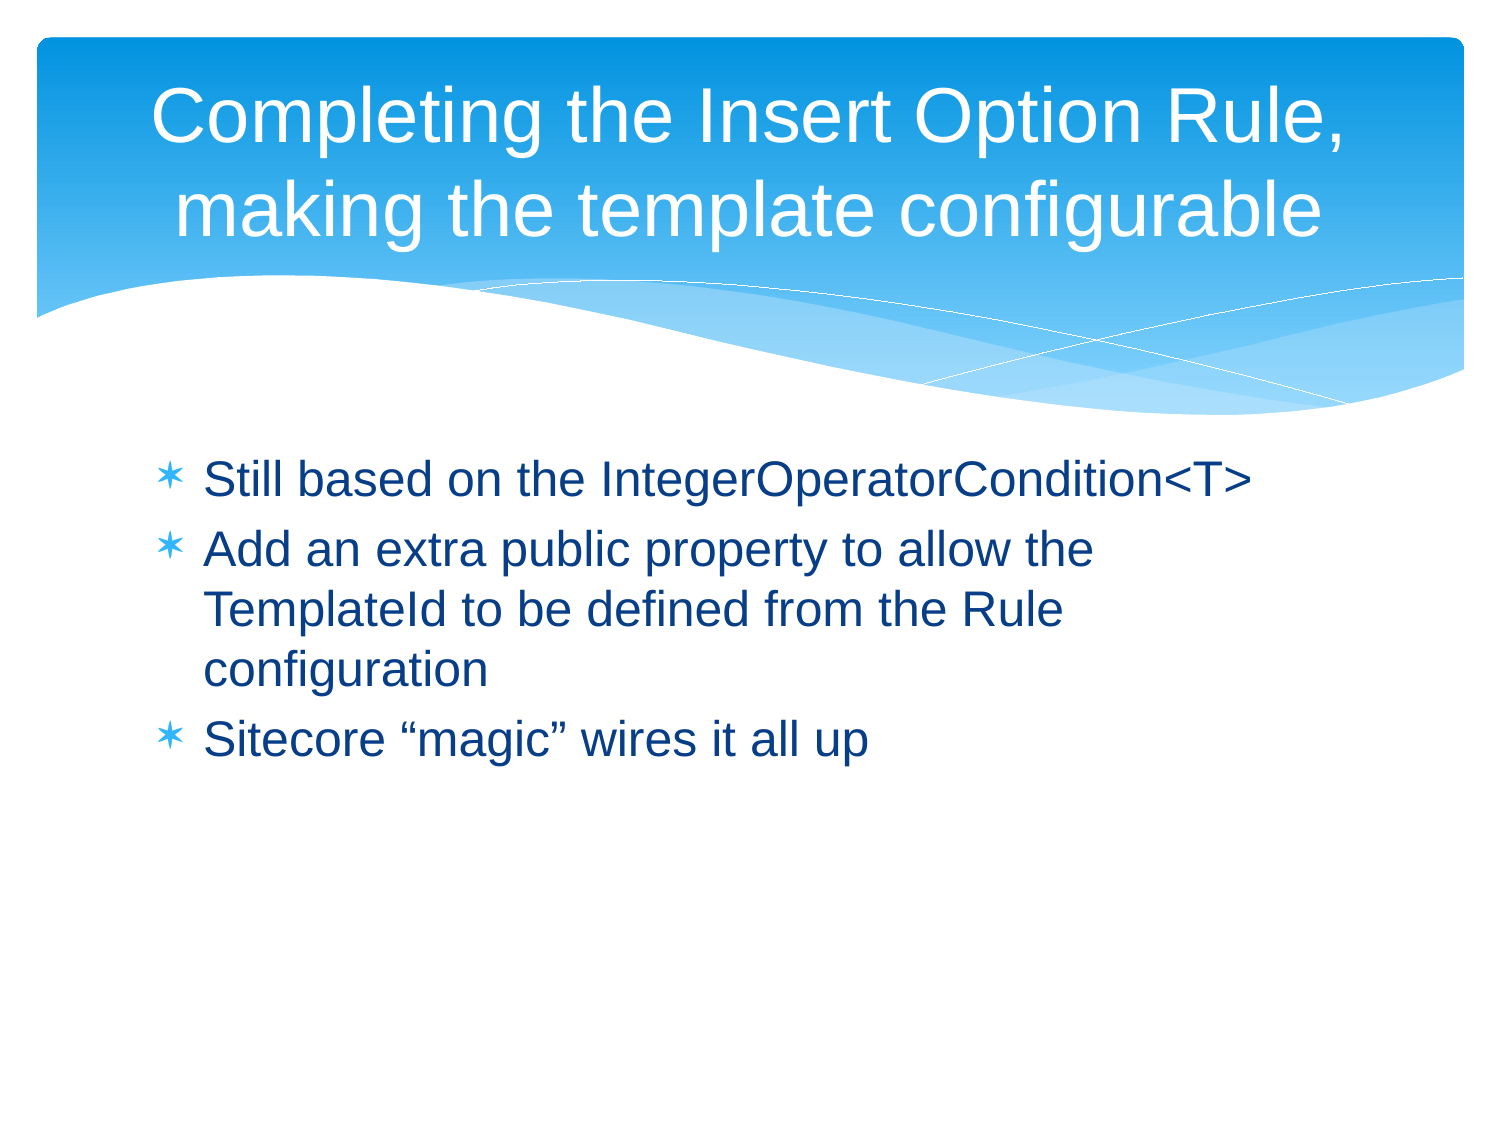

# Completing the Insert Option Rule, making the template configurable
Still based on the IntegerOperatorCondition<T>
Add an extra public property to allow the TemplateId to be defined from the Rule configuration
Sitecore “magic” wires it all up